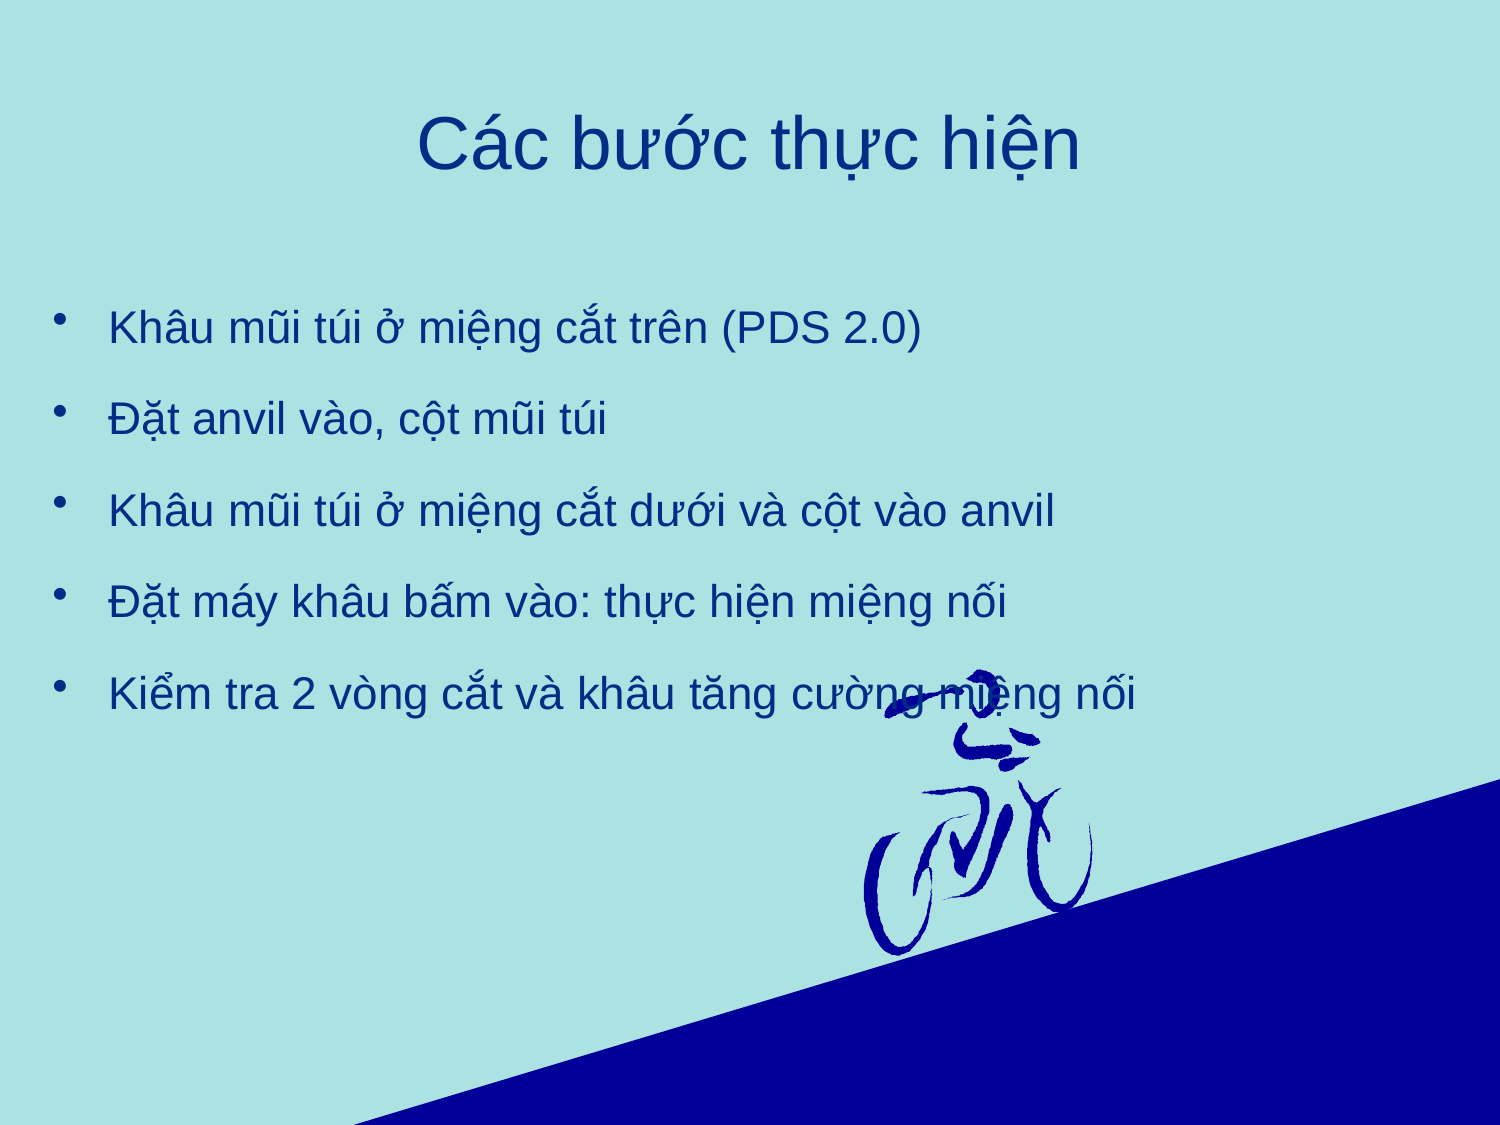

# Các bước thực hiện
Khâu mũi túi ở miệng cắt trên (PDS 2.0)
Đặt anvil vào, cột mũi túi
Khâu mũi túi ở miệng cắt dưới và cột vào anvil
Đặt máy khâu bấm vào: thực hiện miệng nối
Kiểm tra 2 vòng cắt và khâu tăng cường miệng nối